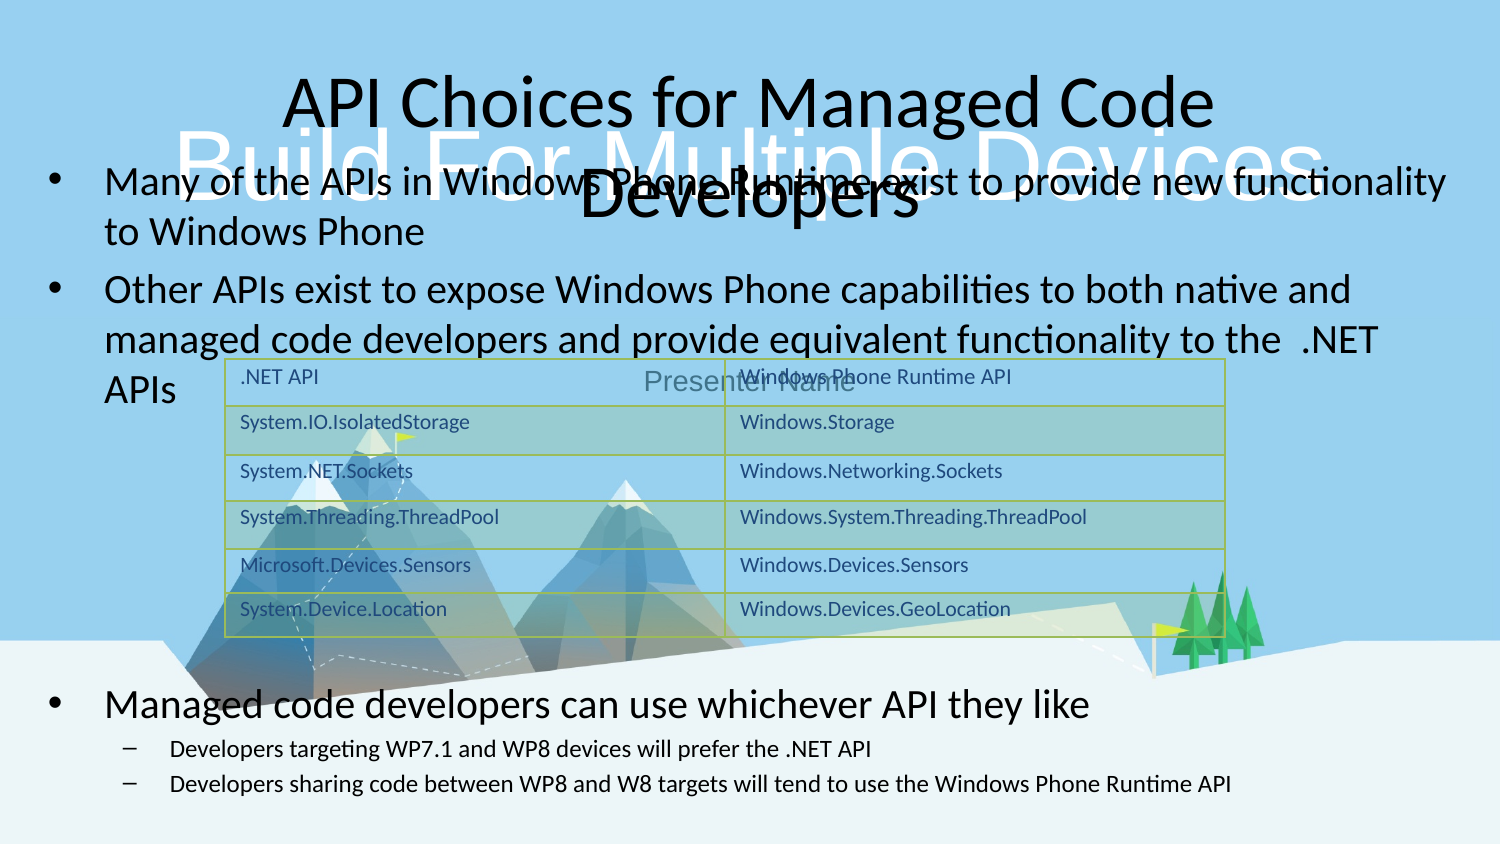

# API Choices for Managed Code Developers
Many of the APIs in Windows Phone Runtime exist to provide new functionality to Windows Phone
Other APIs exist to expose Windows Phone capabilities to both native and managed code developers and provide equivalent functionality to the  .NET APIs

Managed code developers can use whichever API they like
Developers targeting WP7.1 and WP8 devices will prefer the .NET API
Developers sharing code between WP8 and W8 targets will tend to use the Windows Phone Runtime API
| .NET API | Windows Phone Runtime API |
| --- | --- |
| System.IO.IsolatedStorage | Windows.Storage |
| System.NET.Sockets | Windows.Networking.Sockets |
| System.Threading.ThreadPool | Windows.System.Threading.ThreadPool |
| Microsoft.Devices.Sensors | Windows.Devices.Sensors |
| System.Device.Location | Windows.Devices.GeoLocation |